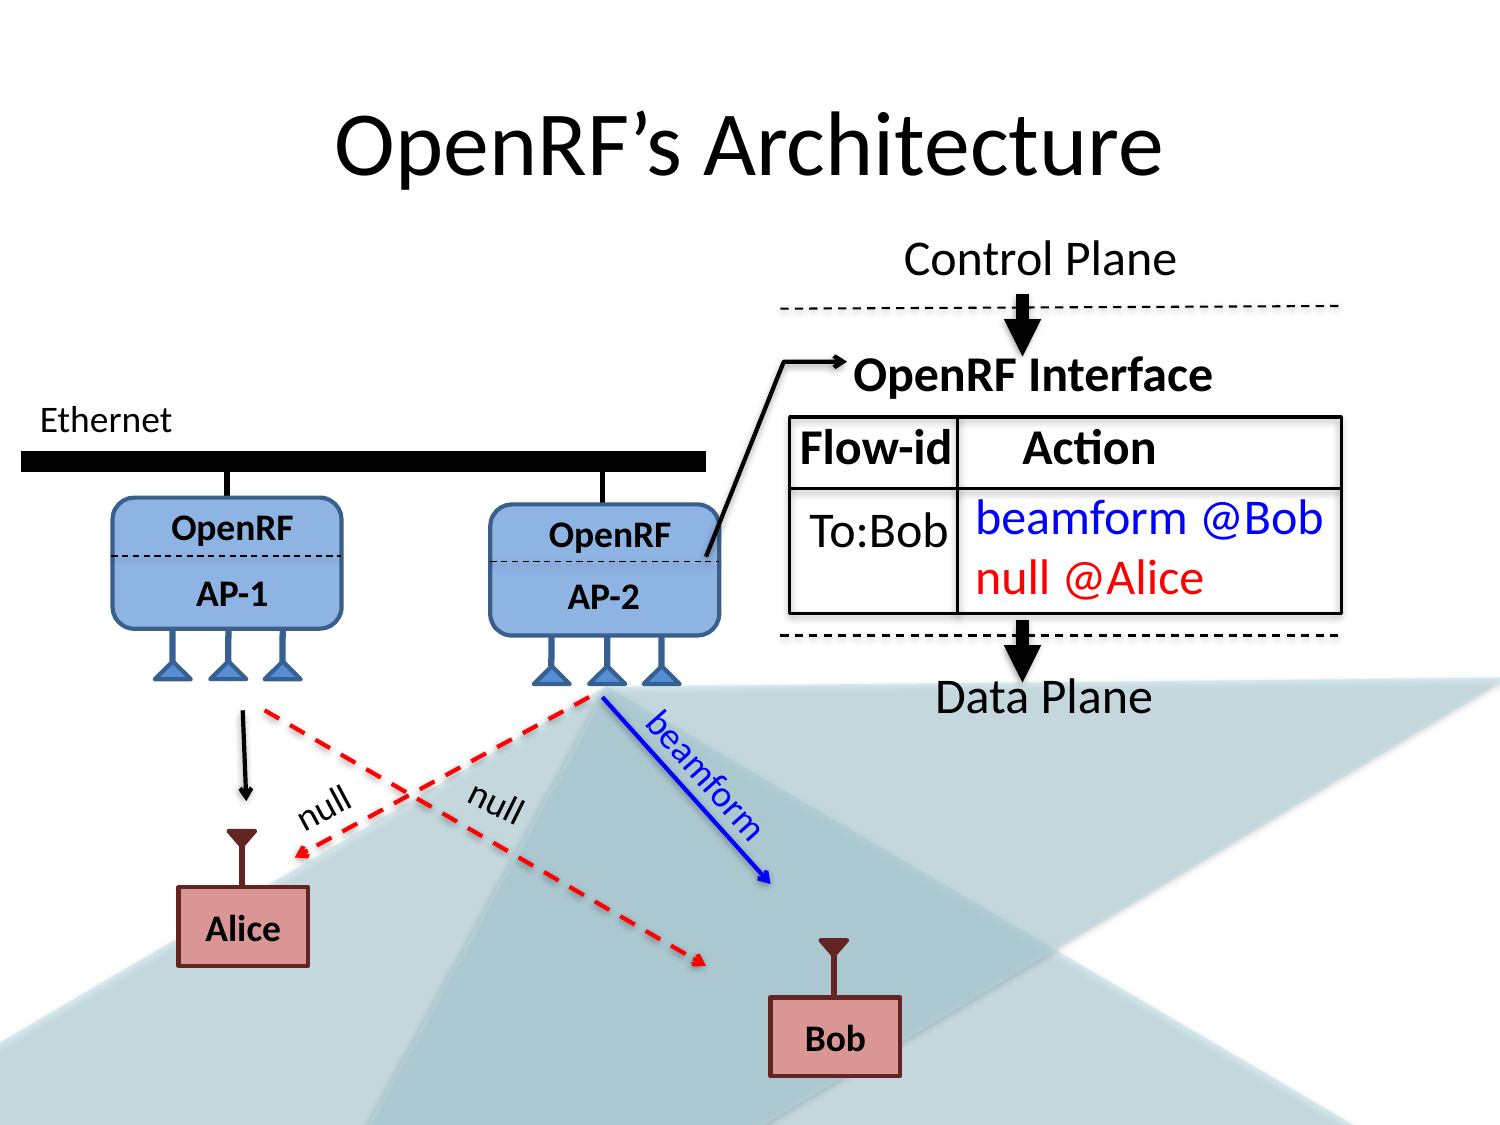

# OpenRF’s Architecture
Control Plane

OpenRF Interface

Ethernet
Action
Flow-id

beamform @Bob
null @Alice
To:Bob
OpenRF

OpenRF

AP-1
AP-2

Data Plane
beamform
null
null

Alice

Bob